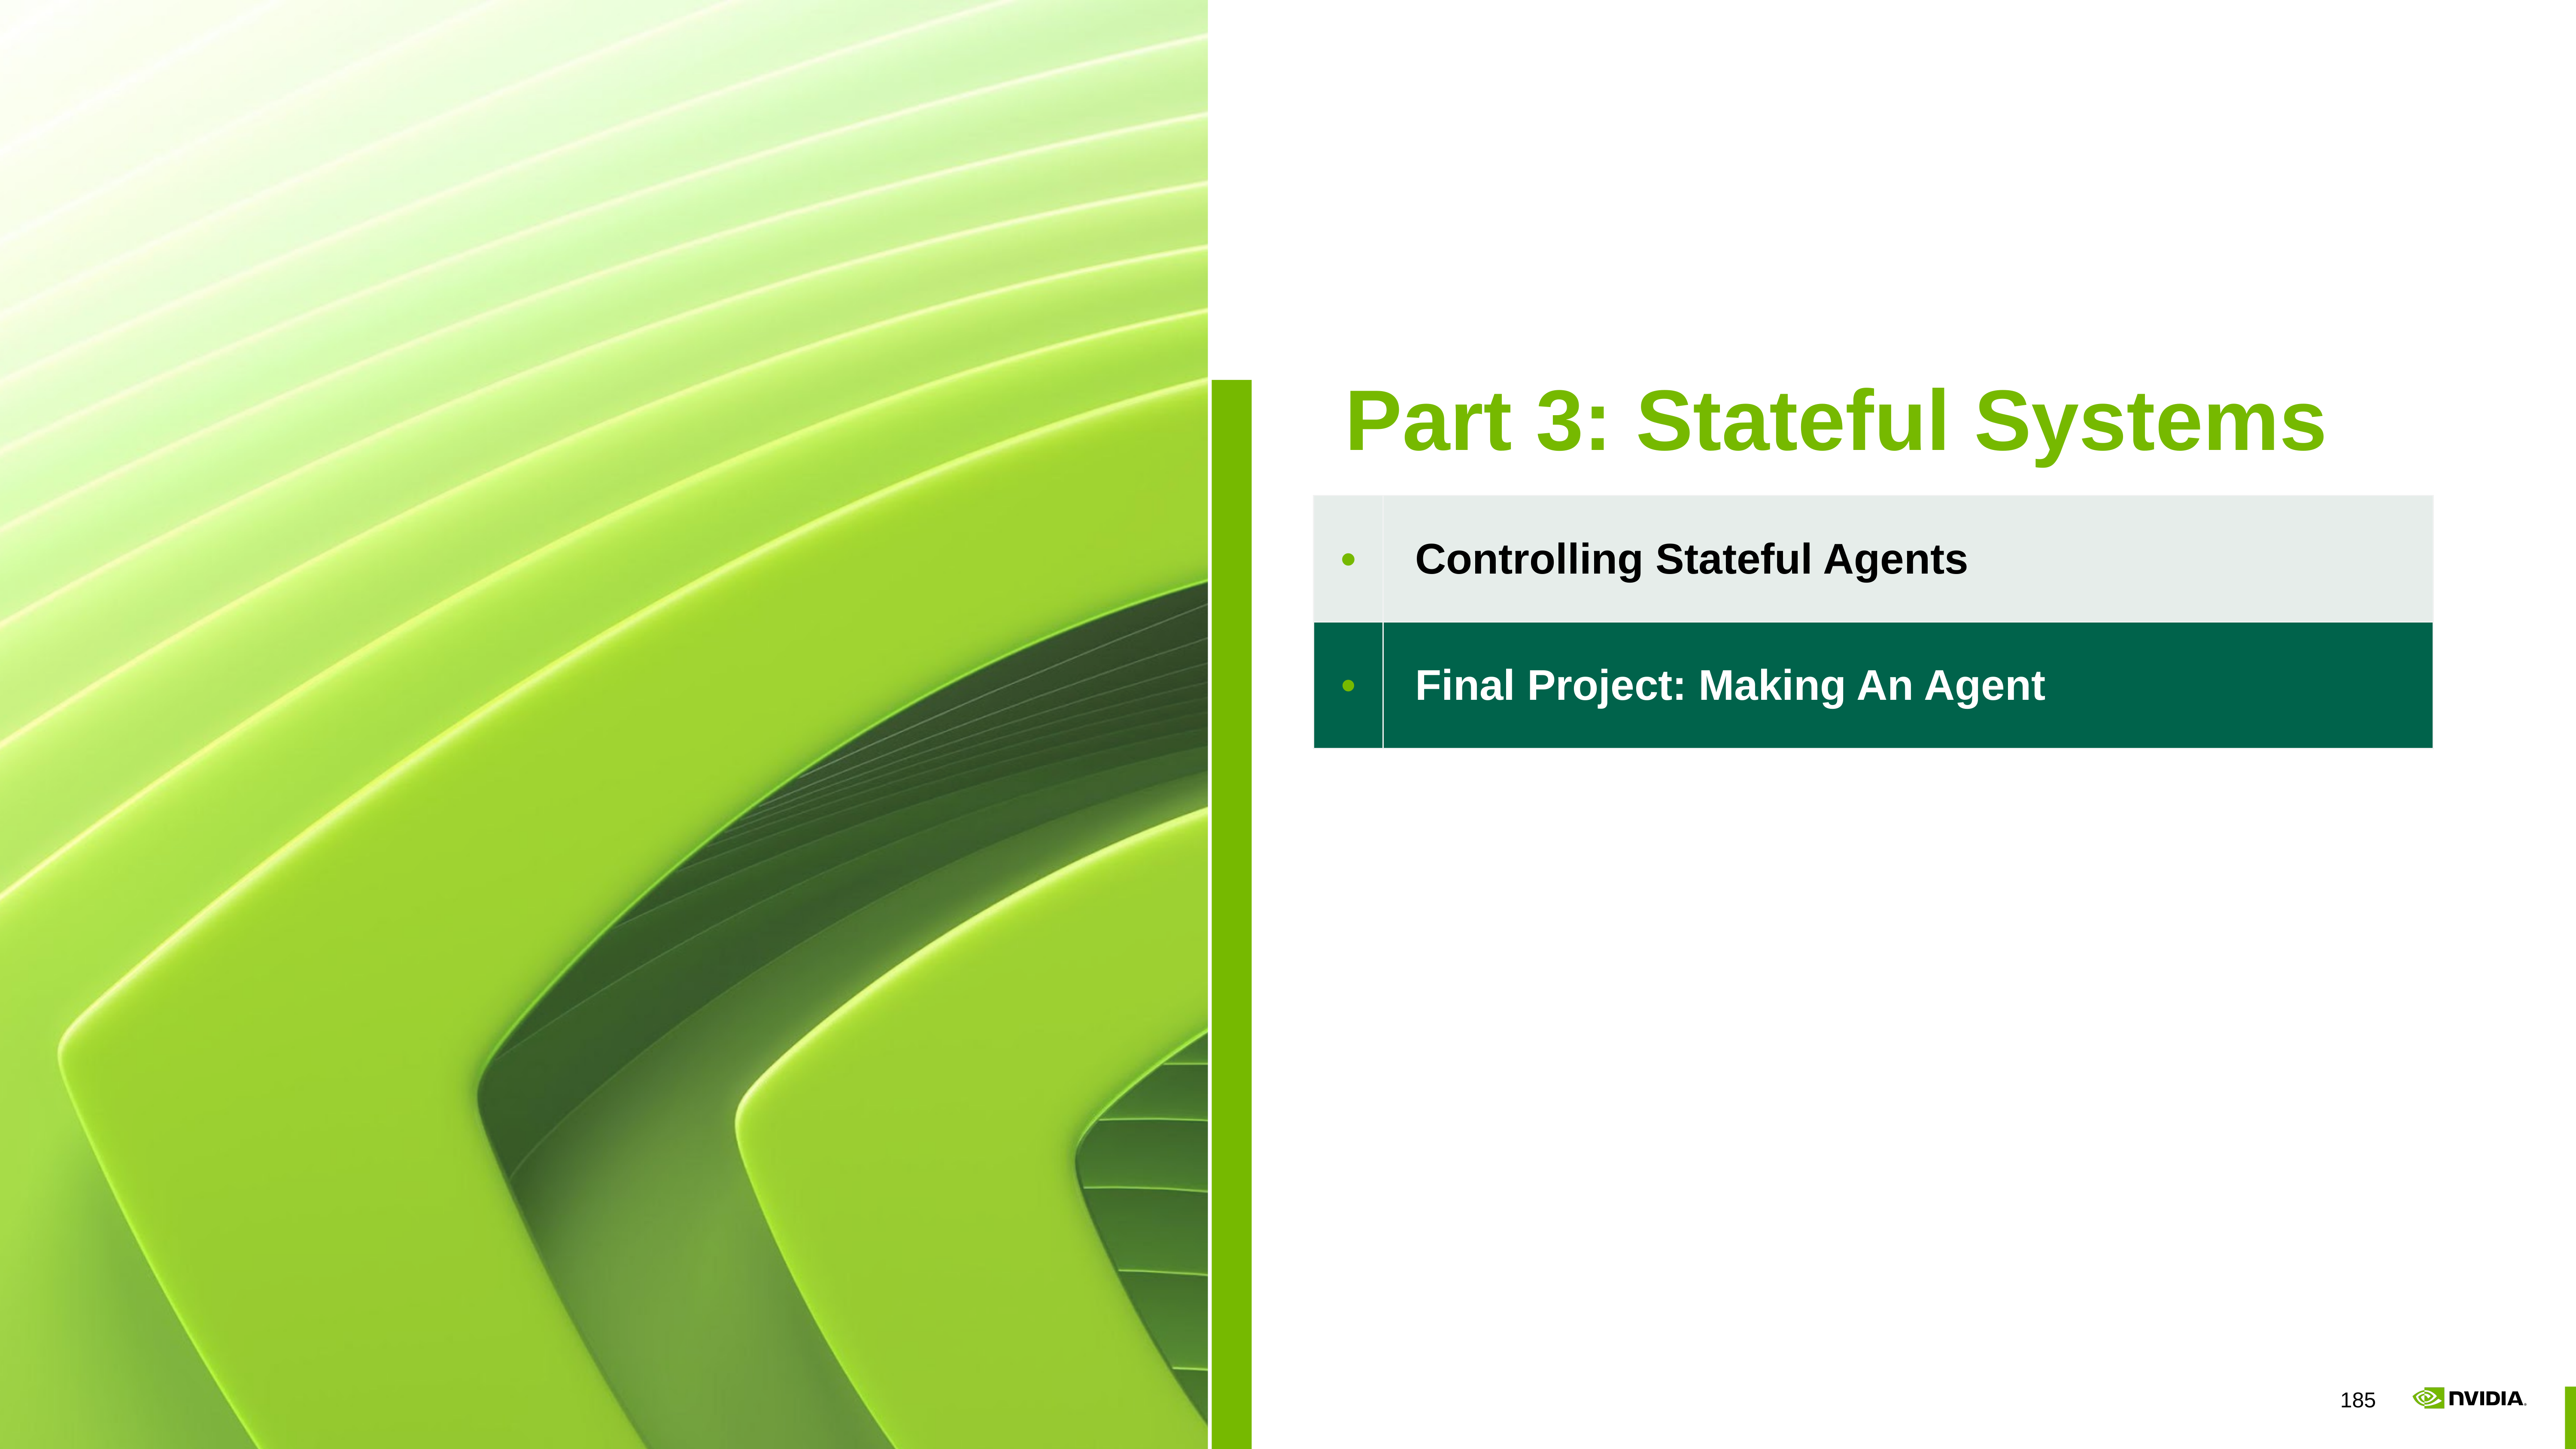

Part 3: Stateful Systems
| • | Controlling Stateful Agents |
| --- | --- |
| • | Final Project: Making An Agent |